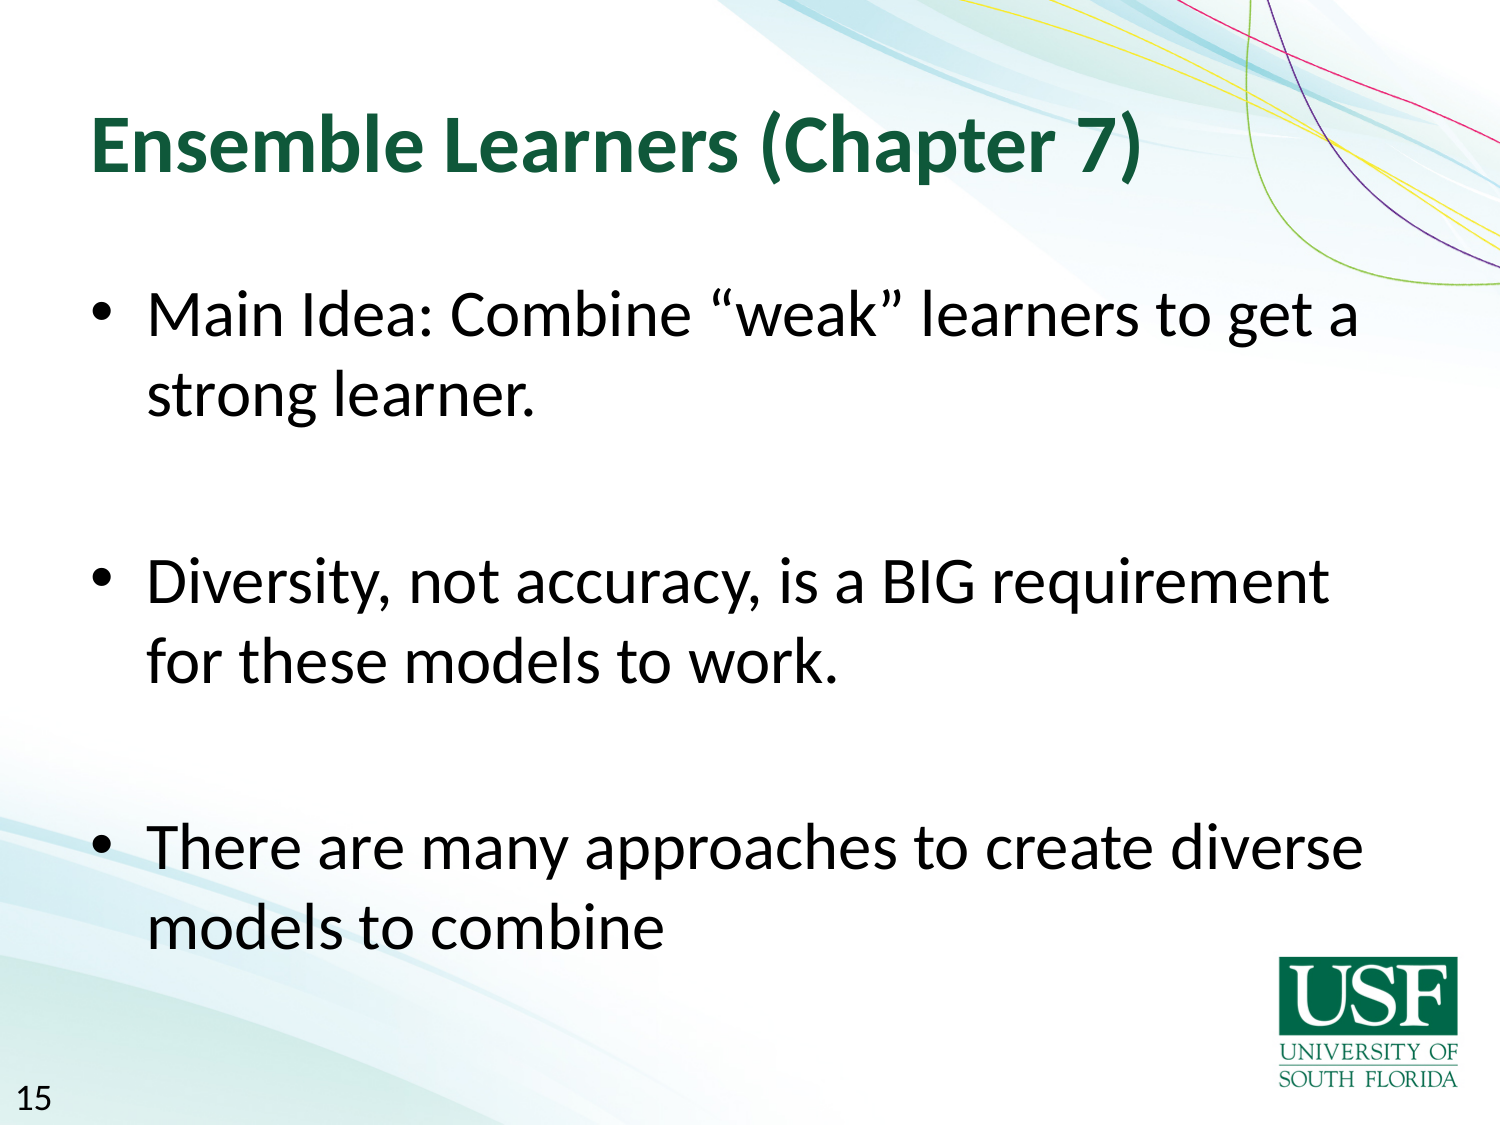

# Ensemble Learners (Chapter 7)
Main Idea: Combine “weak” learners to get a strong learner.

Diversity, not accuracy, is a BIG requirement for these models to work.

There are many approaches to create diverse models to combine
15